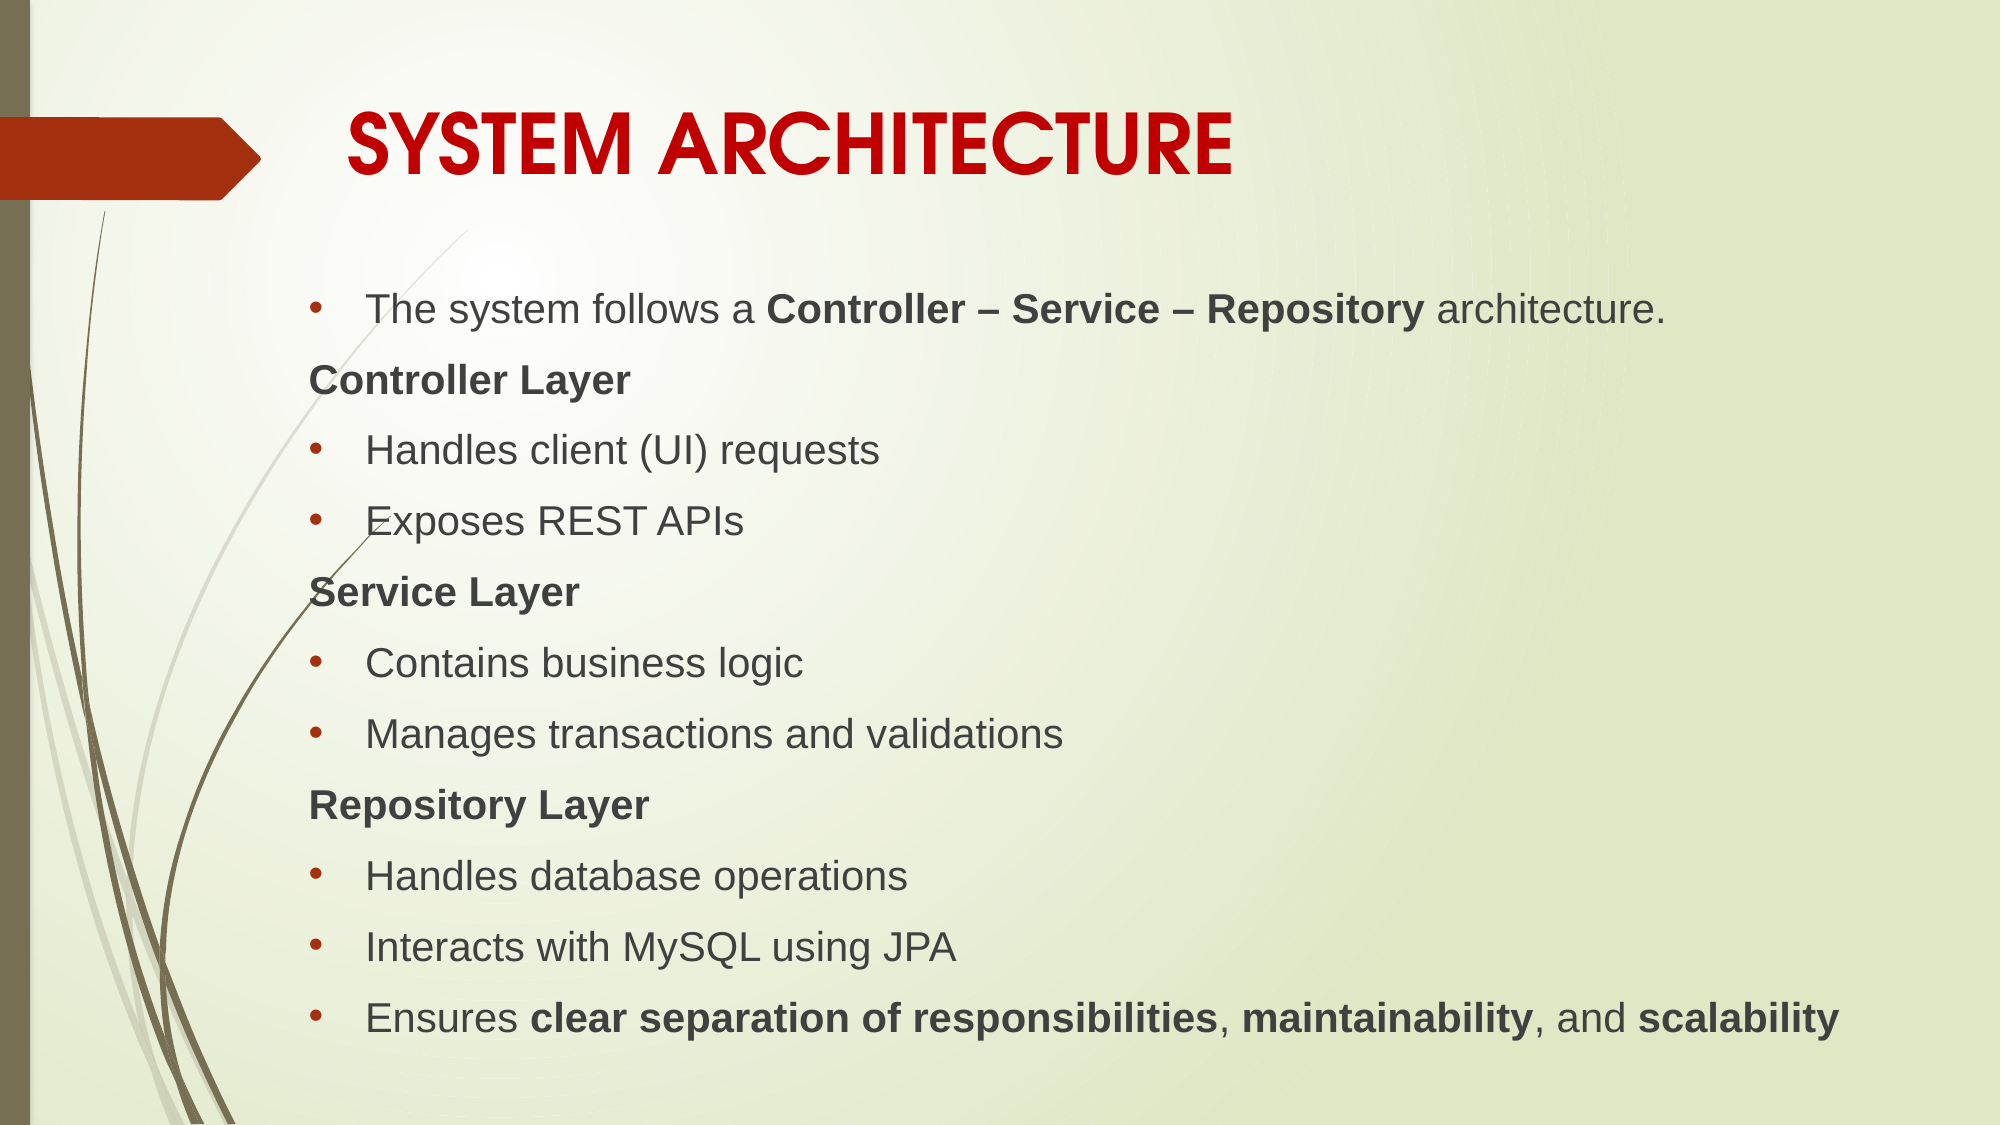

# SYSTEM ARCHITECTURE
The system follows a Controller – Service – Repository architecture.
Controller Layer
Handles client (UI) requests
Exposes REST APIs
Service Layer
Contains business logic
Manages transactions and validations
Repository Layer
Handles database operations
Interacts with MySQL using JPA
Ensures clear separation of responsibilities, maintainability, and scalability